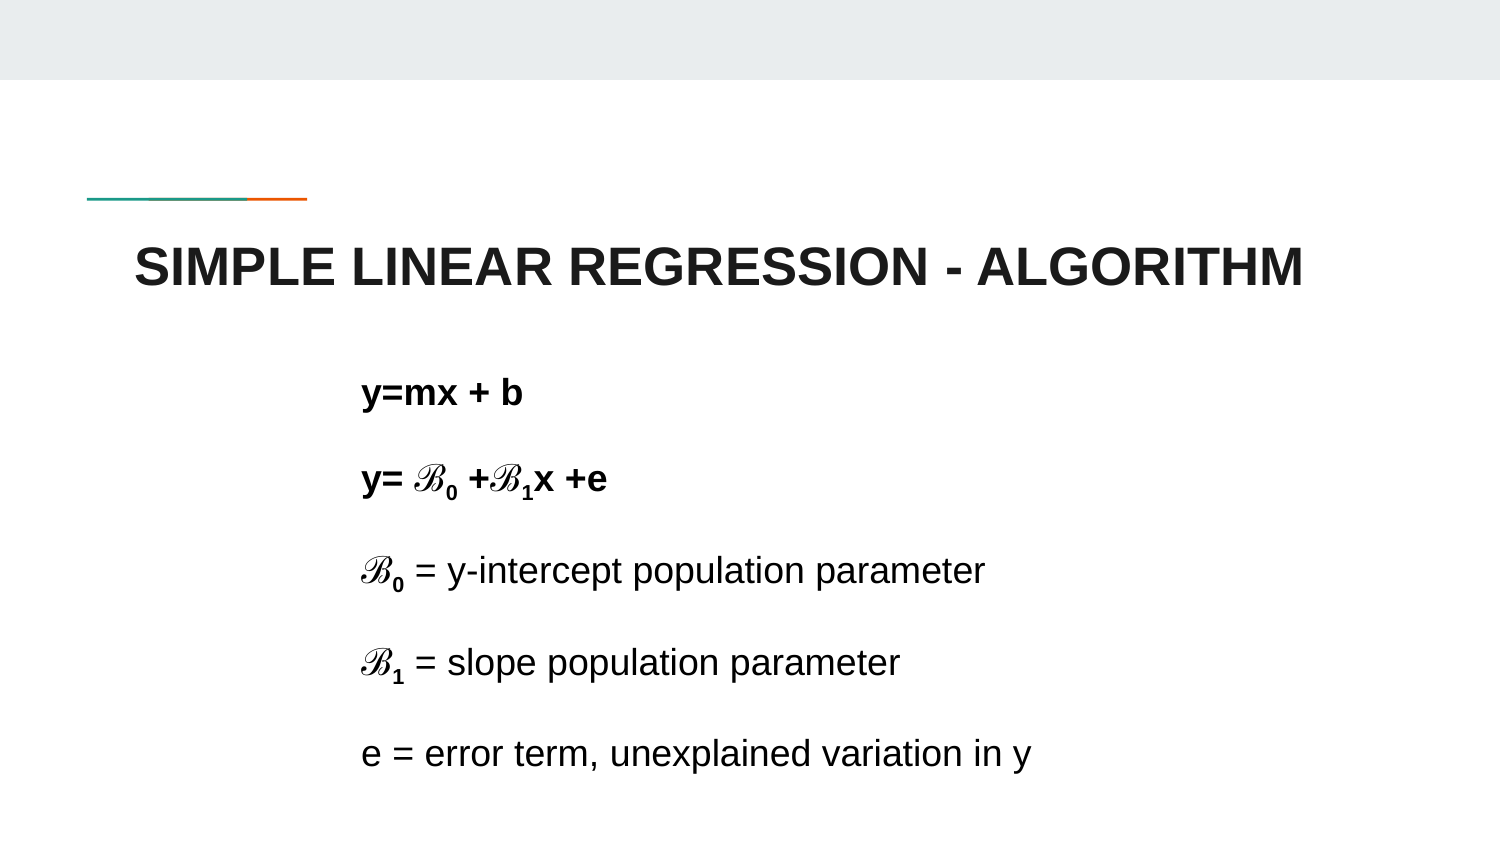

# SIMPLE LINEAR REGRESSION - ALGORITHM
y=mx + b
y= ℬ0 +ℬ1x +e
ℬ0 = y-intercept population parameter
ℬ1 = slope population parameter
e = error term, unexplained variation in y